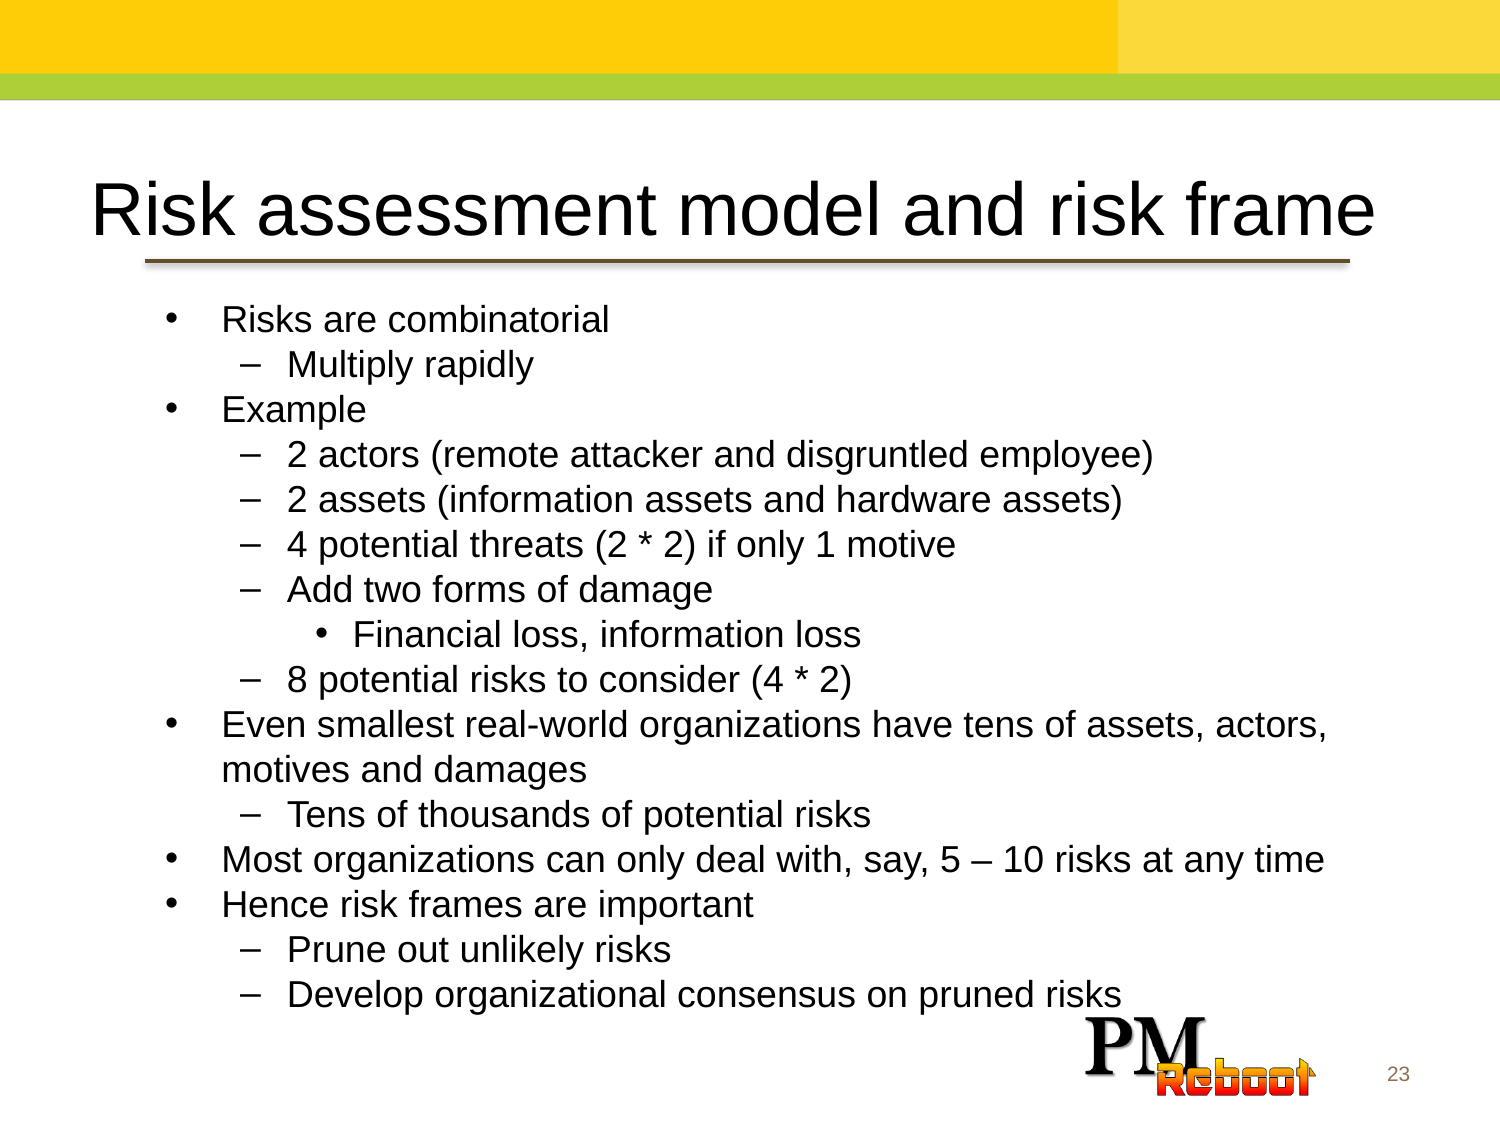

Risk assessment model and risk frame
Risks are combinatorial
Multiply rapidly
Example
2 actors (remote attacker and disgruntled employee)
2 assets (information assets and hardware assets)
4 potential threats (2 * 2) if only 1 motive
Add two forms of damage
Financial loss, information loss
8 potential risks to consider (4 * 2)
Even smallest real-world organizations have tens of assets, actors, motives and damages
Tens of thousands of potential risks
Most organizations can only deal with, say, 5 – 10 risks at any time
Hence risk frames are important
Prune out unlikely risks
Develop organizational consensus on pruned risks

23